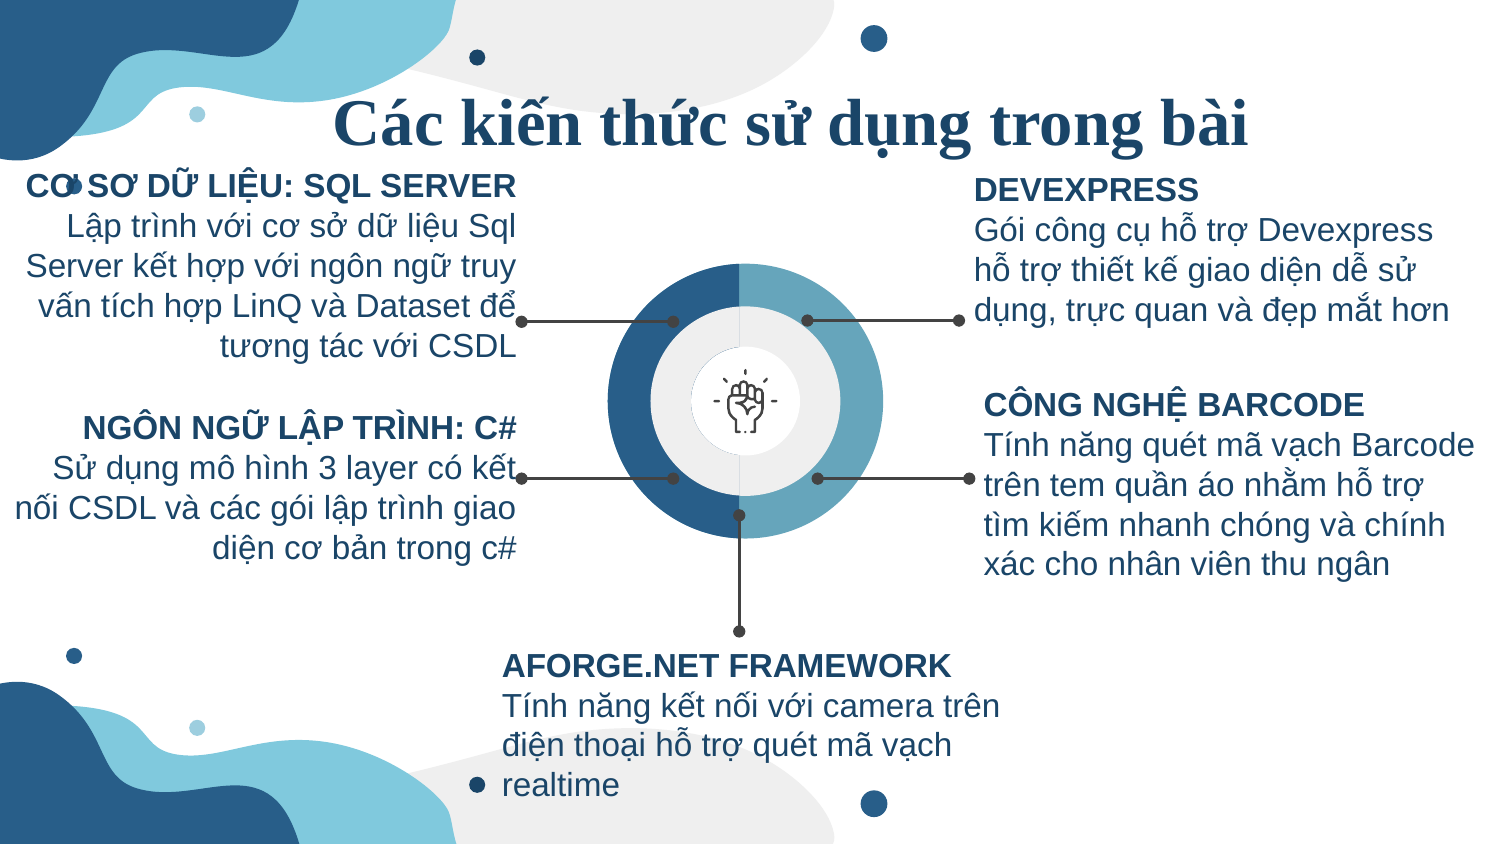

# Các kiến thức sử dụng trong bài
CƠ SƠ DỮ LIỆU: SQL SERVER
Lập trình với cơ sở dữ liệu Sql Server kết hợp với ngôn ngữ truy vấn tích hợp LinQ và Dataset để tương tác với CSDL
DEVEXPRESS
Gói công cụ hỗ trợ Devexpress hỗ trợ thiết kế giao diện dễ sử dụng, trực quan và đẹp mắt hơn

CÔNG NGHỆ BARCODE
Tính năng quét mã vạch Barcode trên tem quần áo nhằm hỗ trợ tìm kiếm nhanh chóng và chính xác cho nhân viên thu ngân
NGÔN NGỮ LẬP TRÌNH: C#
Sử dụng mô hình 3 layer có kết nối CSDL và các gói lập trình giao diện cơ bản trong c#

AFORGE.NET FRAMEWORK
Tính năng kết nối với camera trên điện thoại hỗ trợ quét mã vạch realtime